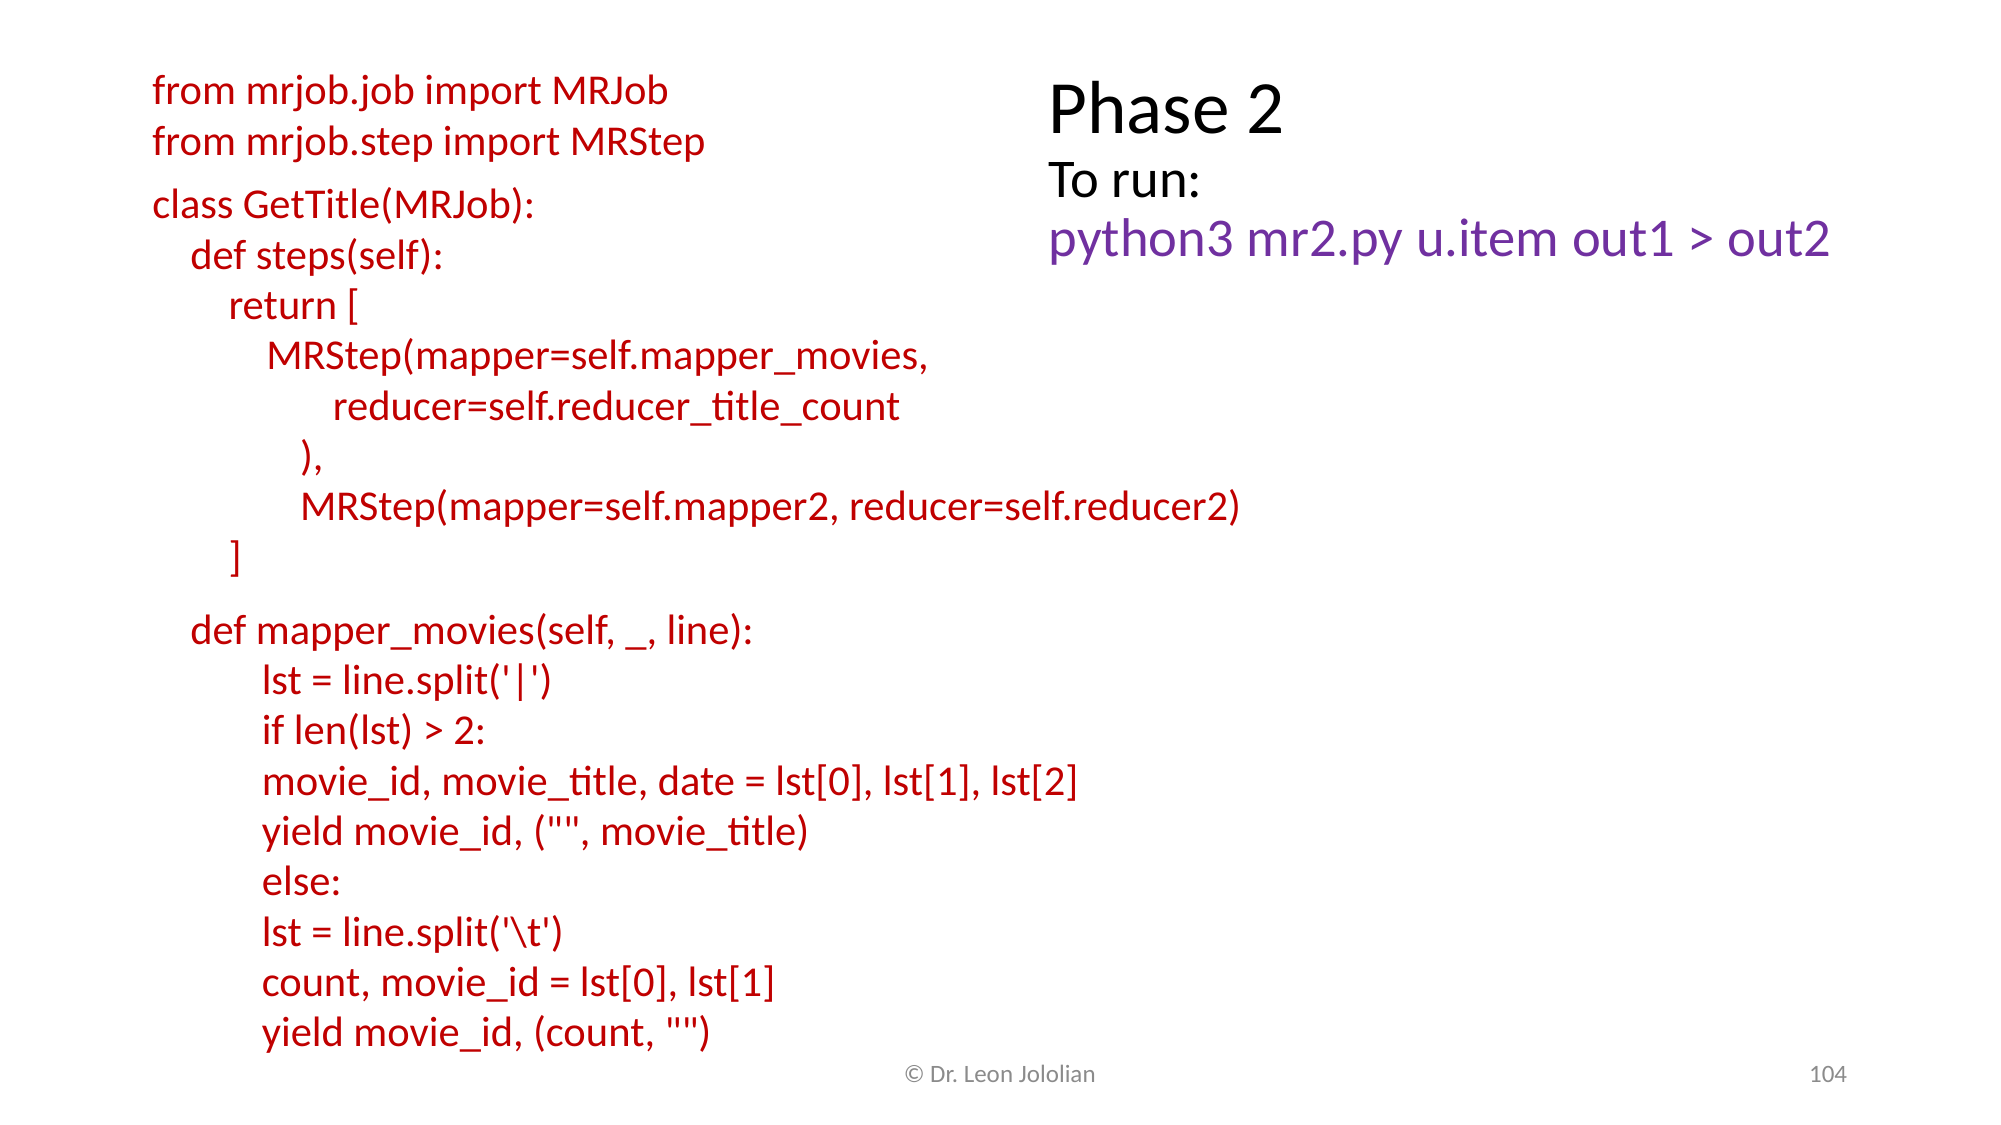

# Phase 2 To run: python3 mr2.py u.item out1 > out2
from mrjob.job import MRJob
from mrjob.step import MRStep
class GetTitle(MRJob):
    def steps(self):
        return [
            MRStep(mapper=self.mapper_movies,
                   reducer=self.reducer_title_count
	    ),
	    MRStep(mapper=self.mapper2, reducer=self.reducer2)
        ]
    def mapper_movies(self, _, line):
	lst = line.split('|')
	if len(lst) > 2:
		movie_id, movie_title, date = lst[0], lst[1], lst[2]
        		yield movie_id, ("", movie_title)
	else:
		lst = line.split('\t')
		count, movie_id = lst[0], lst[1]
		yield movie_id, (count, "")
© Dr. Leon Jololian
104